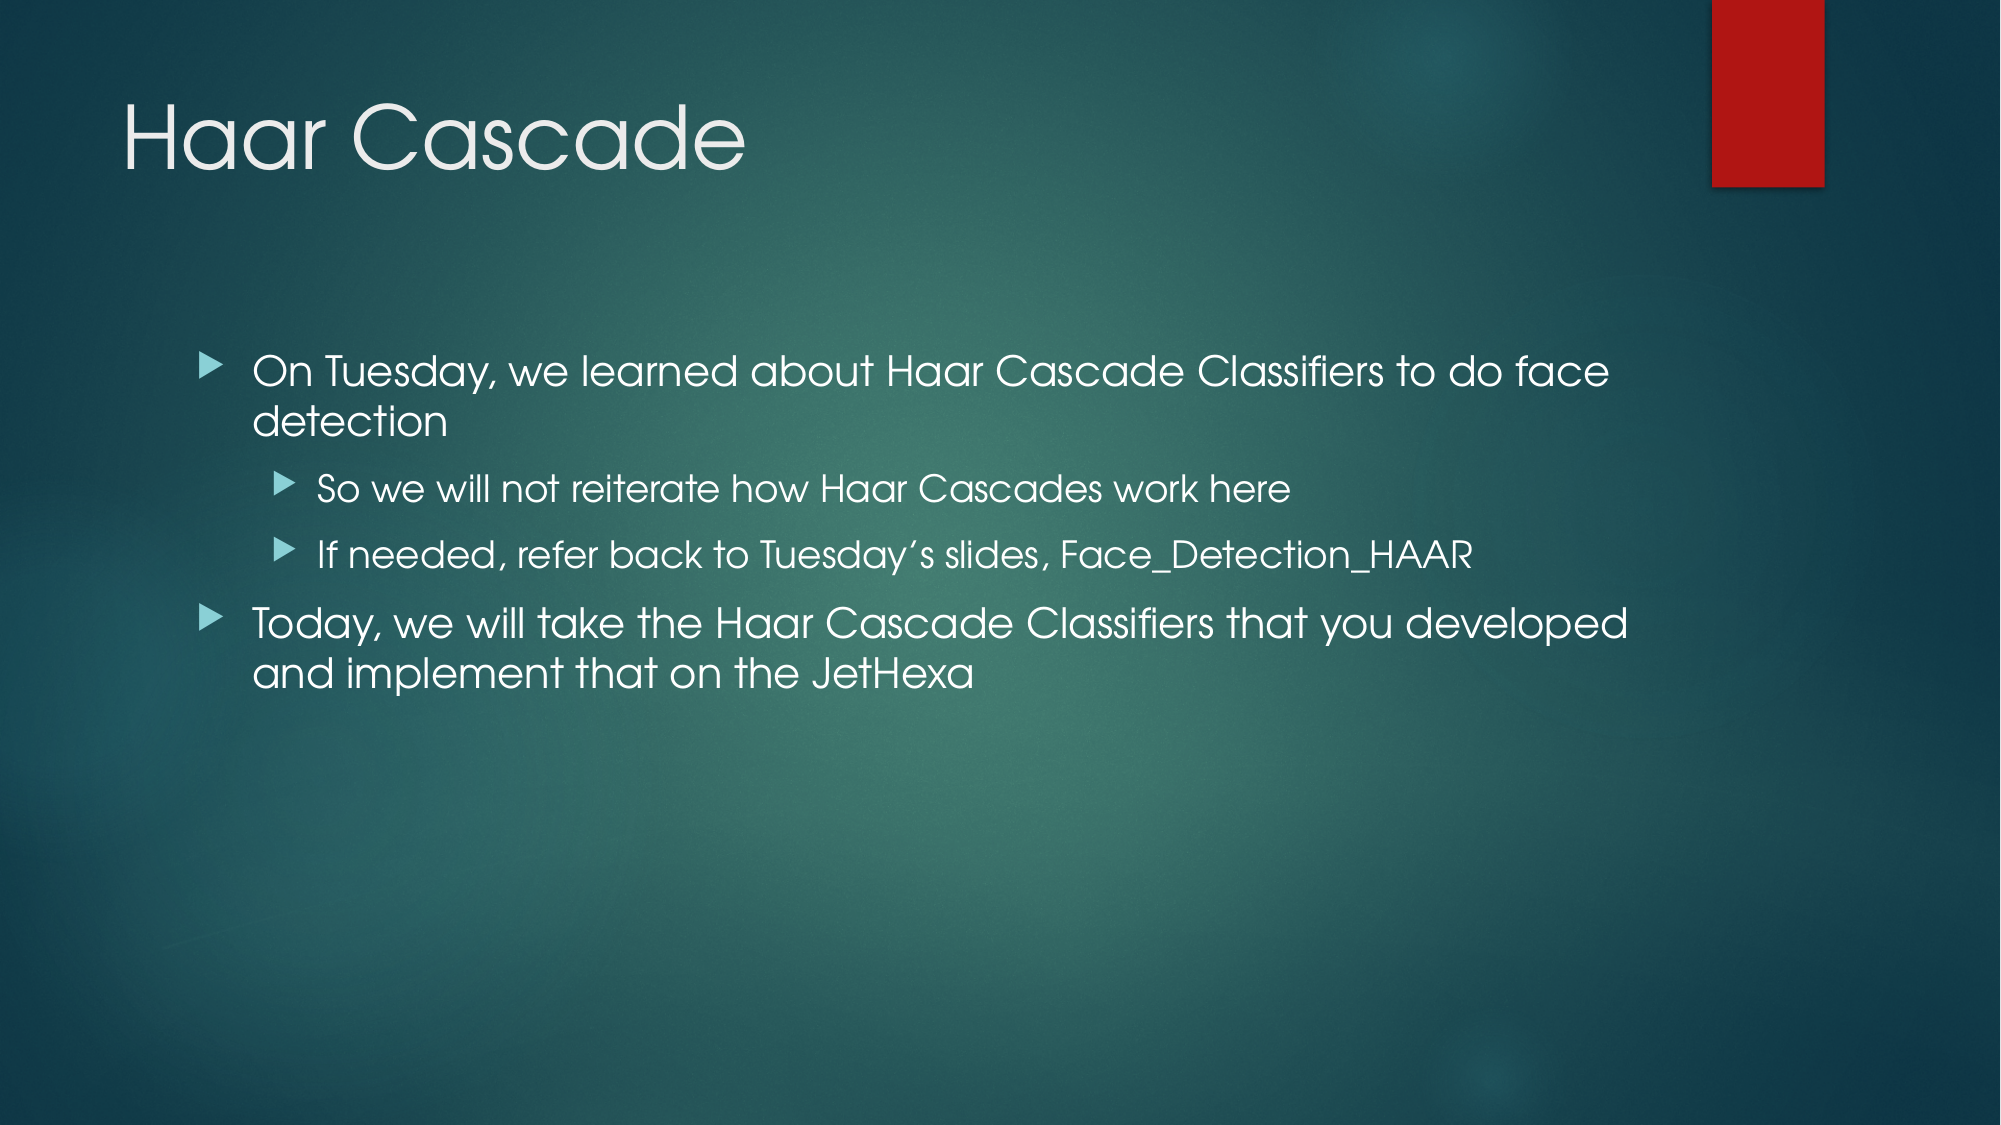

# Haar Cascade
On Tuesday, we learned about Haar Cascade Classifiers to do face detection
So we will not reiterate how Haar Cascades work here
If needed, refer back to Tuesday’s slides, Face_Detection_HAAR
Today, we will take the Haar Cascade Classifiers that you developed and implement that on the JetHexa